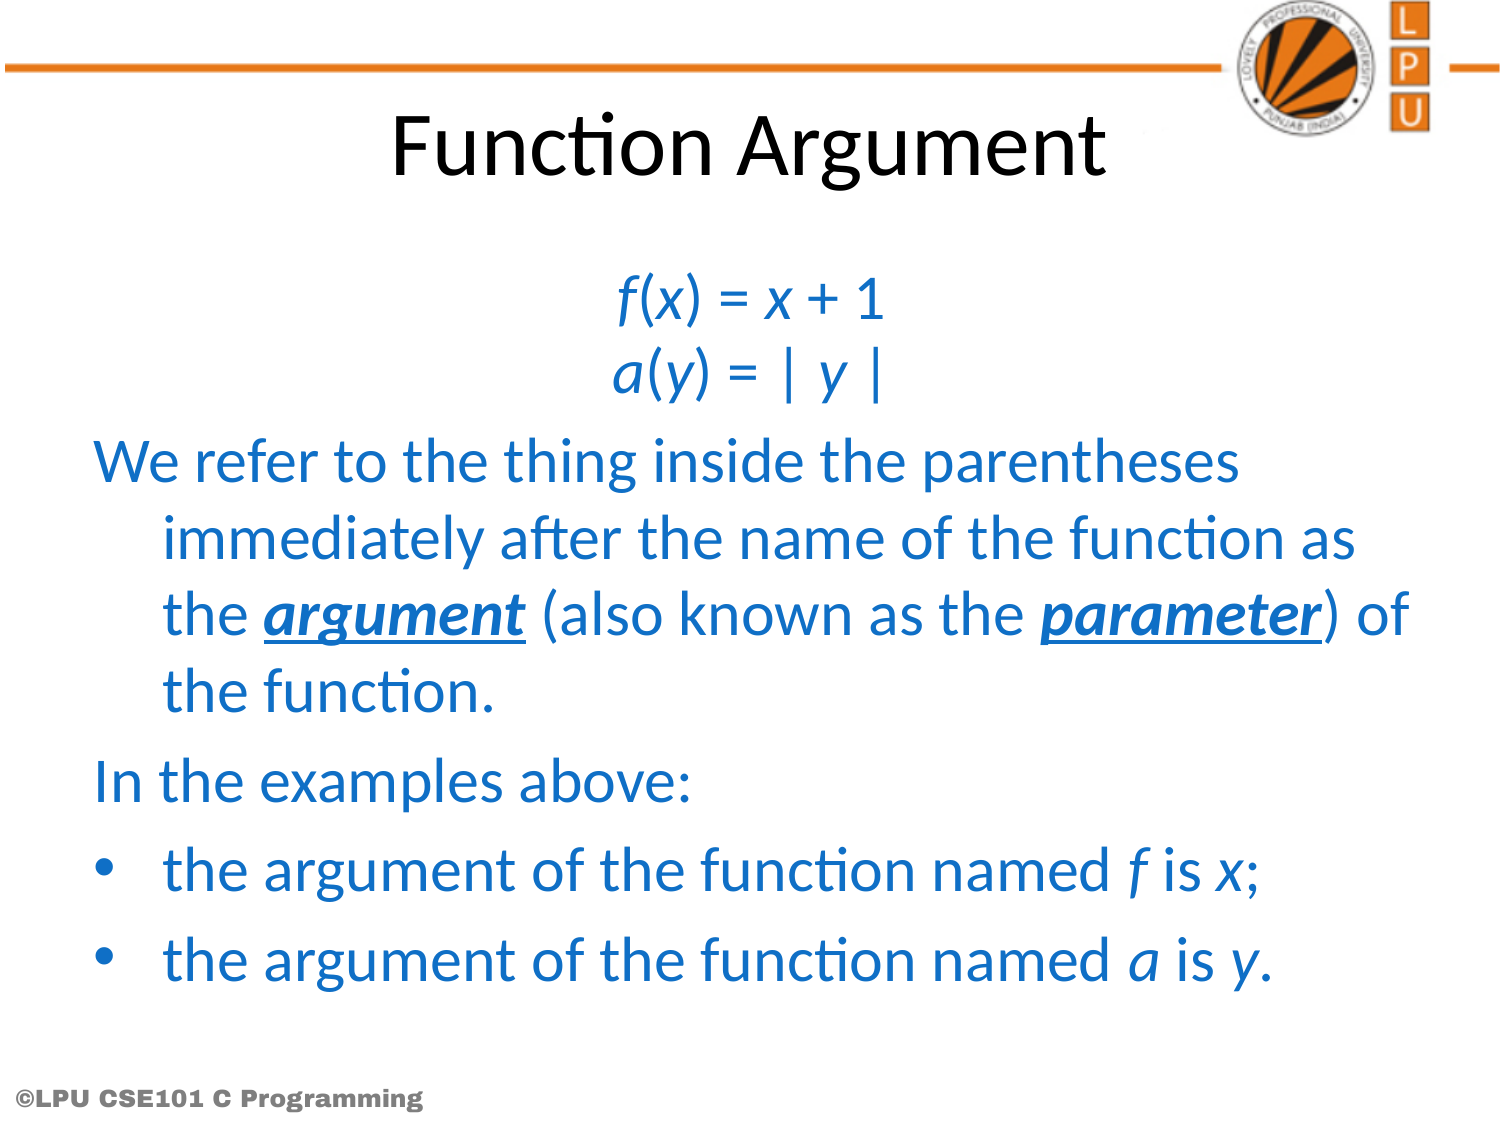

# Function Argument
f(x) = x + 1
a(y) = | y |
We refer to the thing inside the parentheses immediately after the name of the function as the argument (also known as the parameter) of the function.
In the examples above:
the argument of the function named f is x;
the argument of the function named a is y.